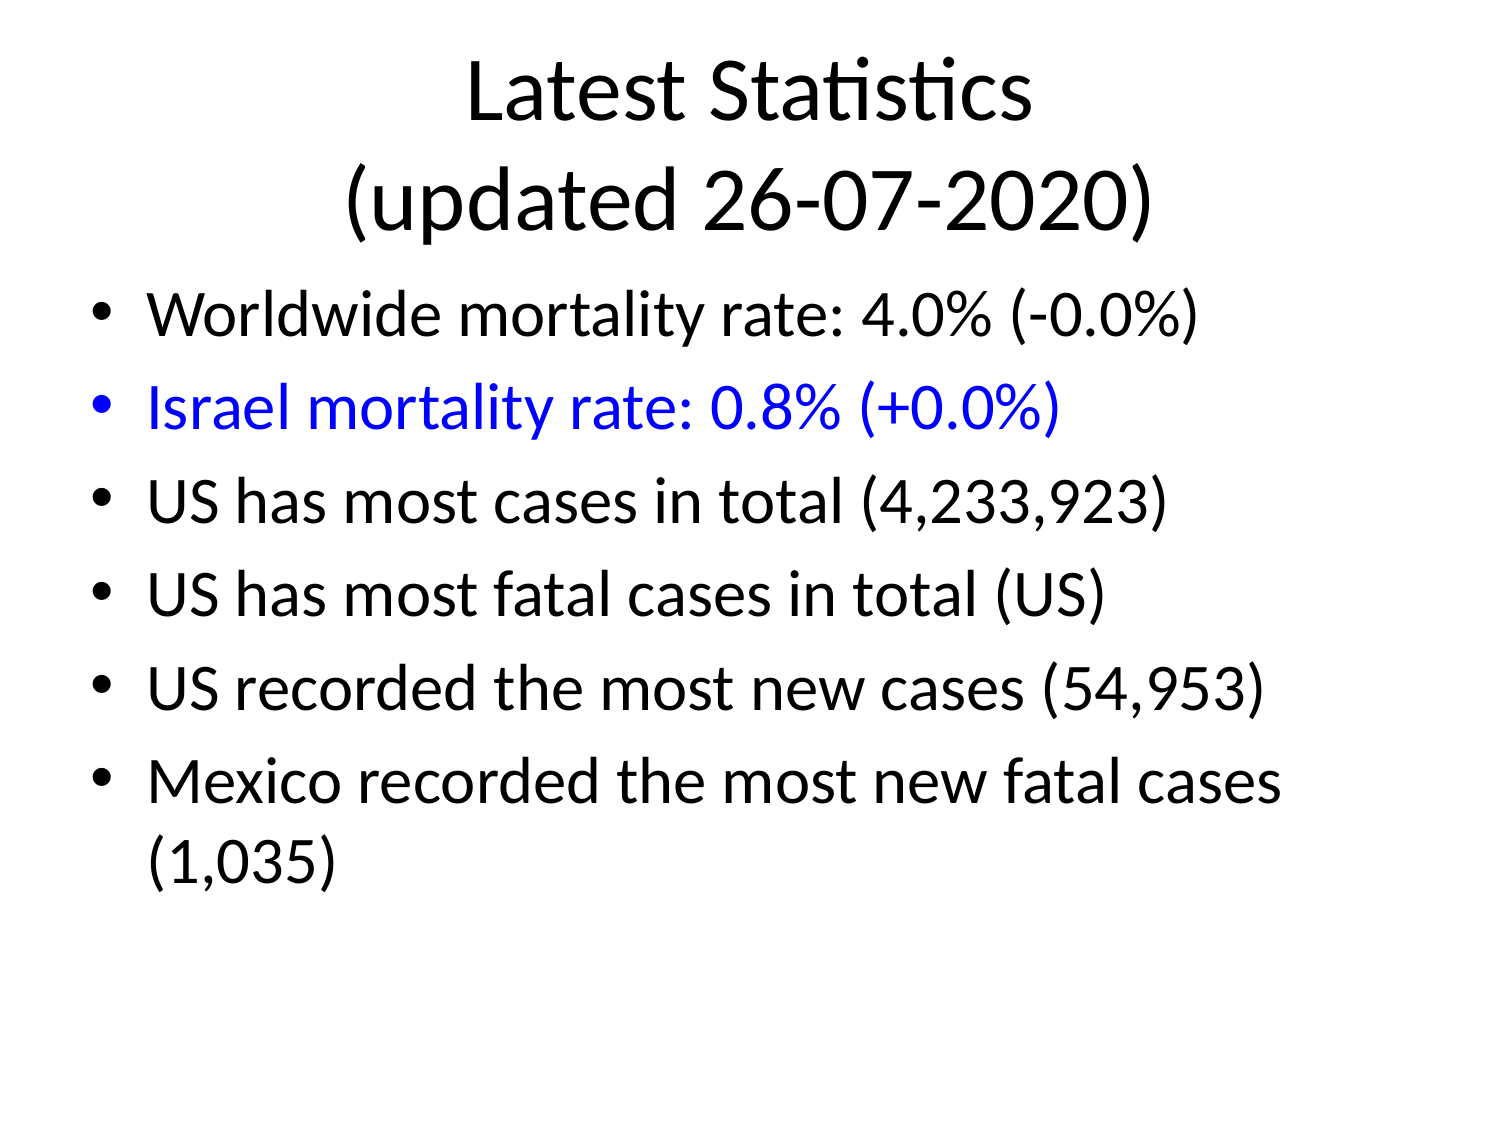

# Latest Statistics
(updated 26-07-2020)
Worldwide mortality rate: 4.0% (-0.0%)
Israel mortality rate: 0.8% (+0.0%)
US has most cases in total (4,233,923)
US has most fatal cases in total (US)
US recorded the most new cases (54,953)
Mexico recorded the most new fatal cases (1,035)